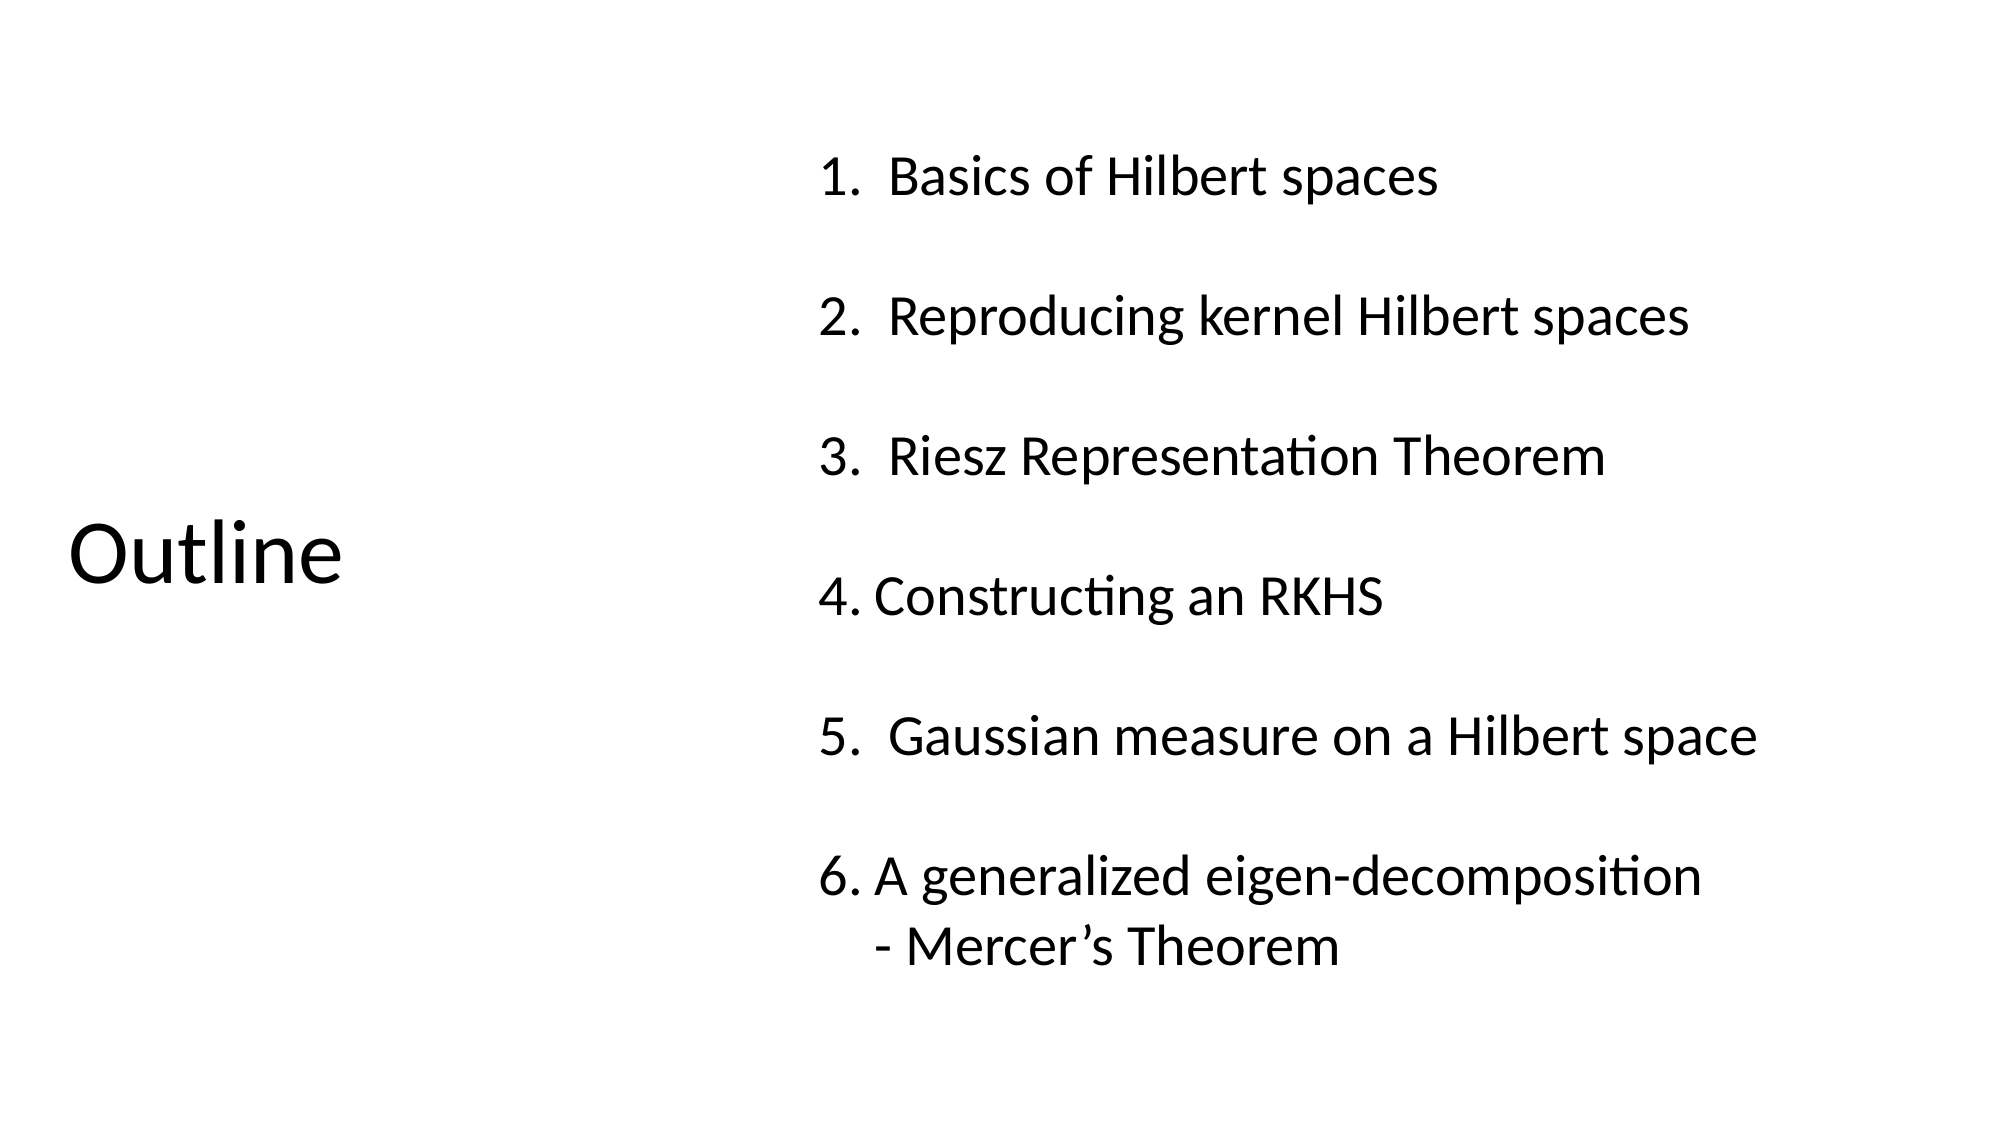

Basics of Hilbert spaces

 Reproducing kernel Hilbert spaces

 Riesz Representation Theorem

Constructing an RKHS

 Gaussian measure on a Hilbert space

A generalized eigen-decomposition
- Mercer’s Theorem

Outline